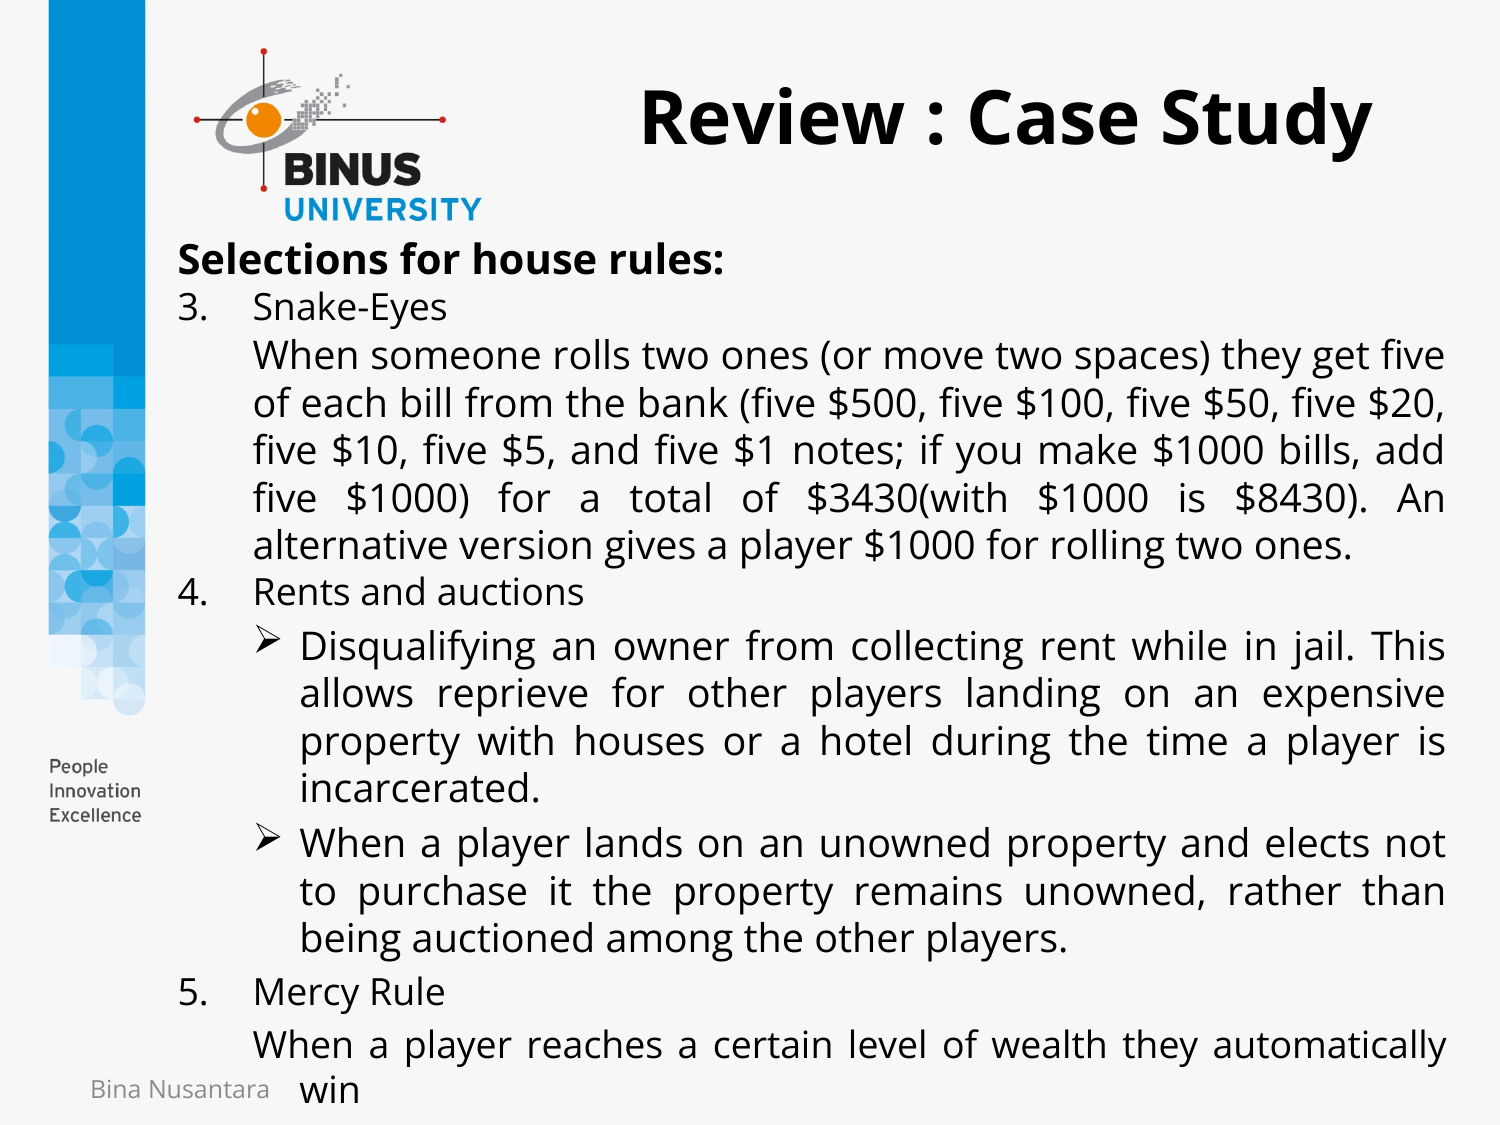

Review : Case Study
Selections for house rules:
Snake-Eyes
	When someone rolls two ones (or move two spaces) they get five of each bill from the bank (five $500, five $100, five $50, five $20, five $10, five $5, and five $1 notes; if you make $1000 bills, add five $1000) for a total of $3430(with $1000 is $8430). An alternative version gives a player $1000 for rolling two ones.
Rents and auctions
Disqualifying an owner from collecting rent while in jail. This allows reprieve for other players landing on an expensive property with houses or a hotel during the time a player is incarcerated.
When a player lands on an unowned property and elects not to purchase it the property remains unowned, rather than being auctioned among the other players.
5. 	Mercy Rule
When a player reaches a certain level of wealth they automatically win

Bina Nusantara